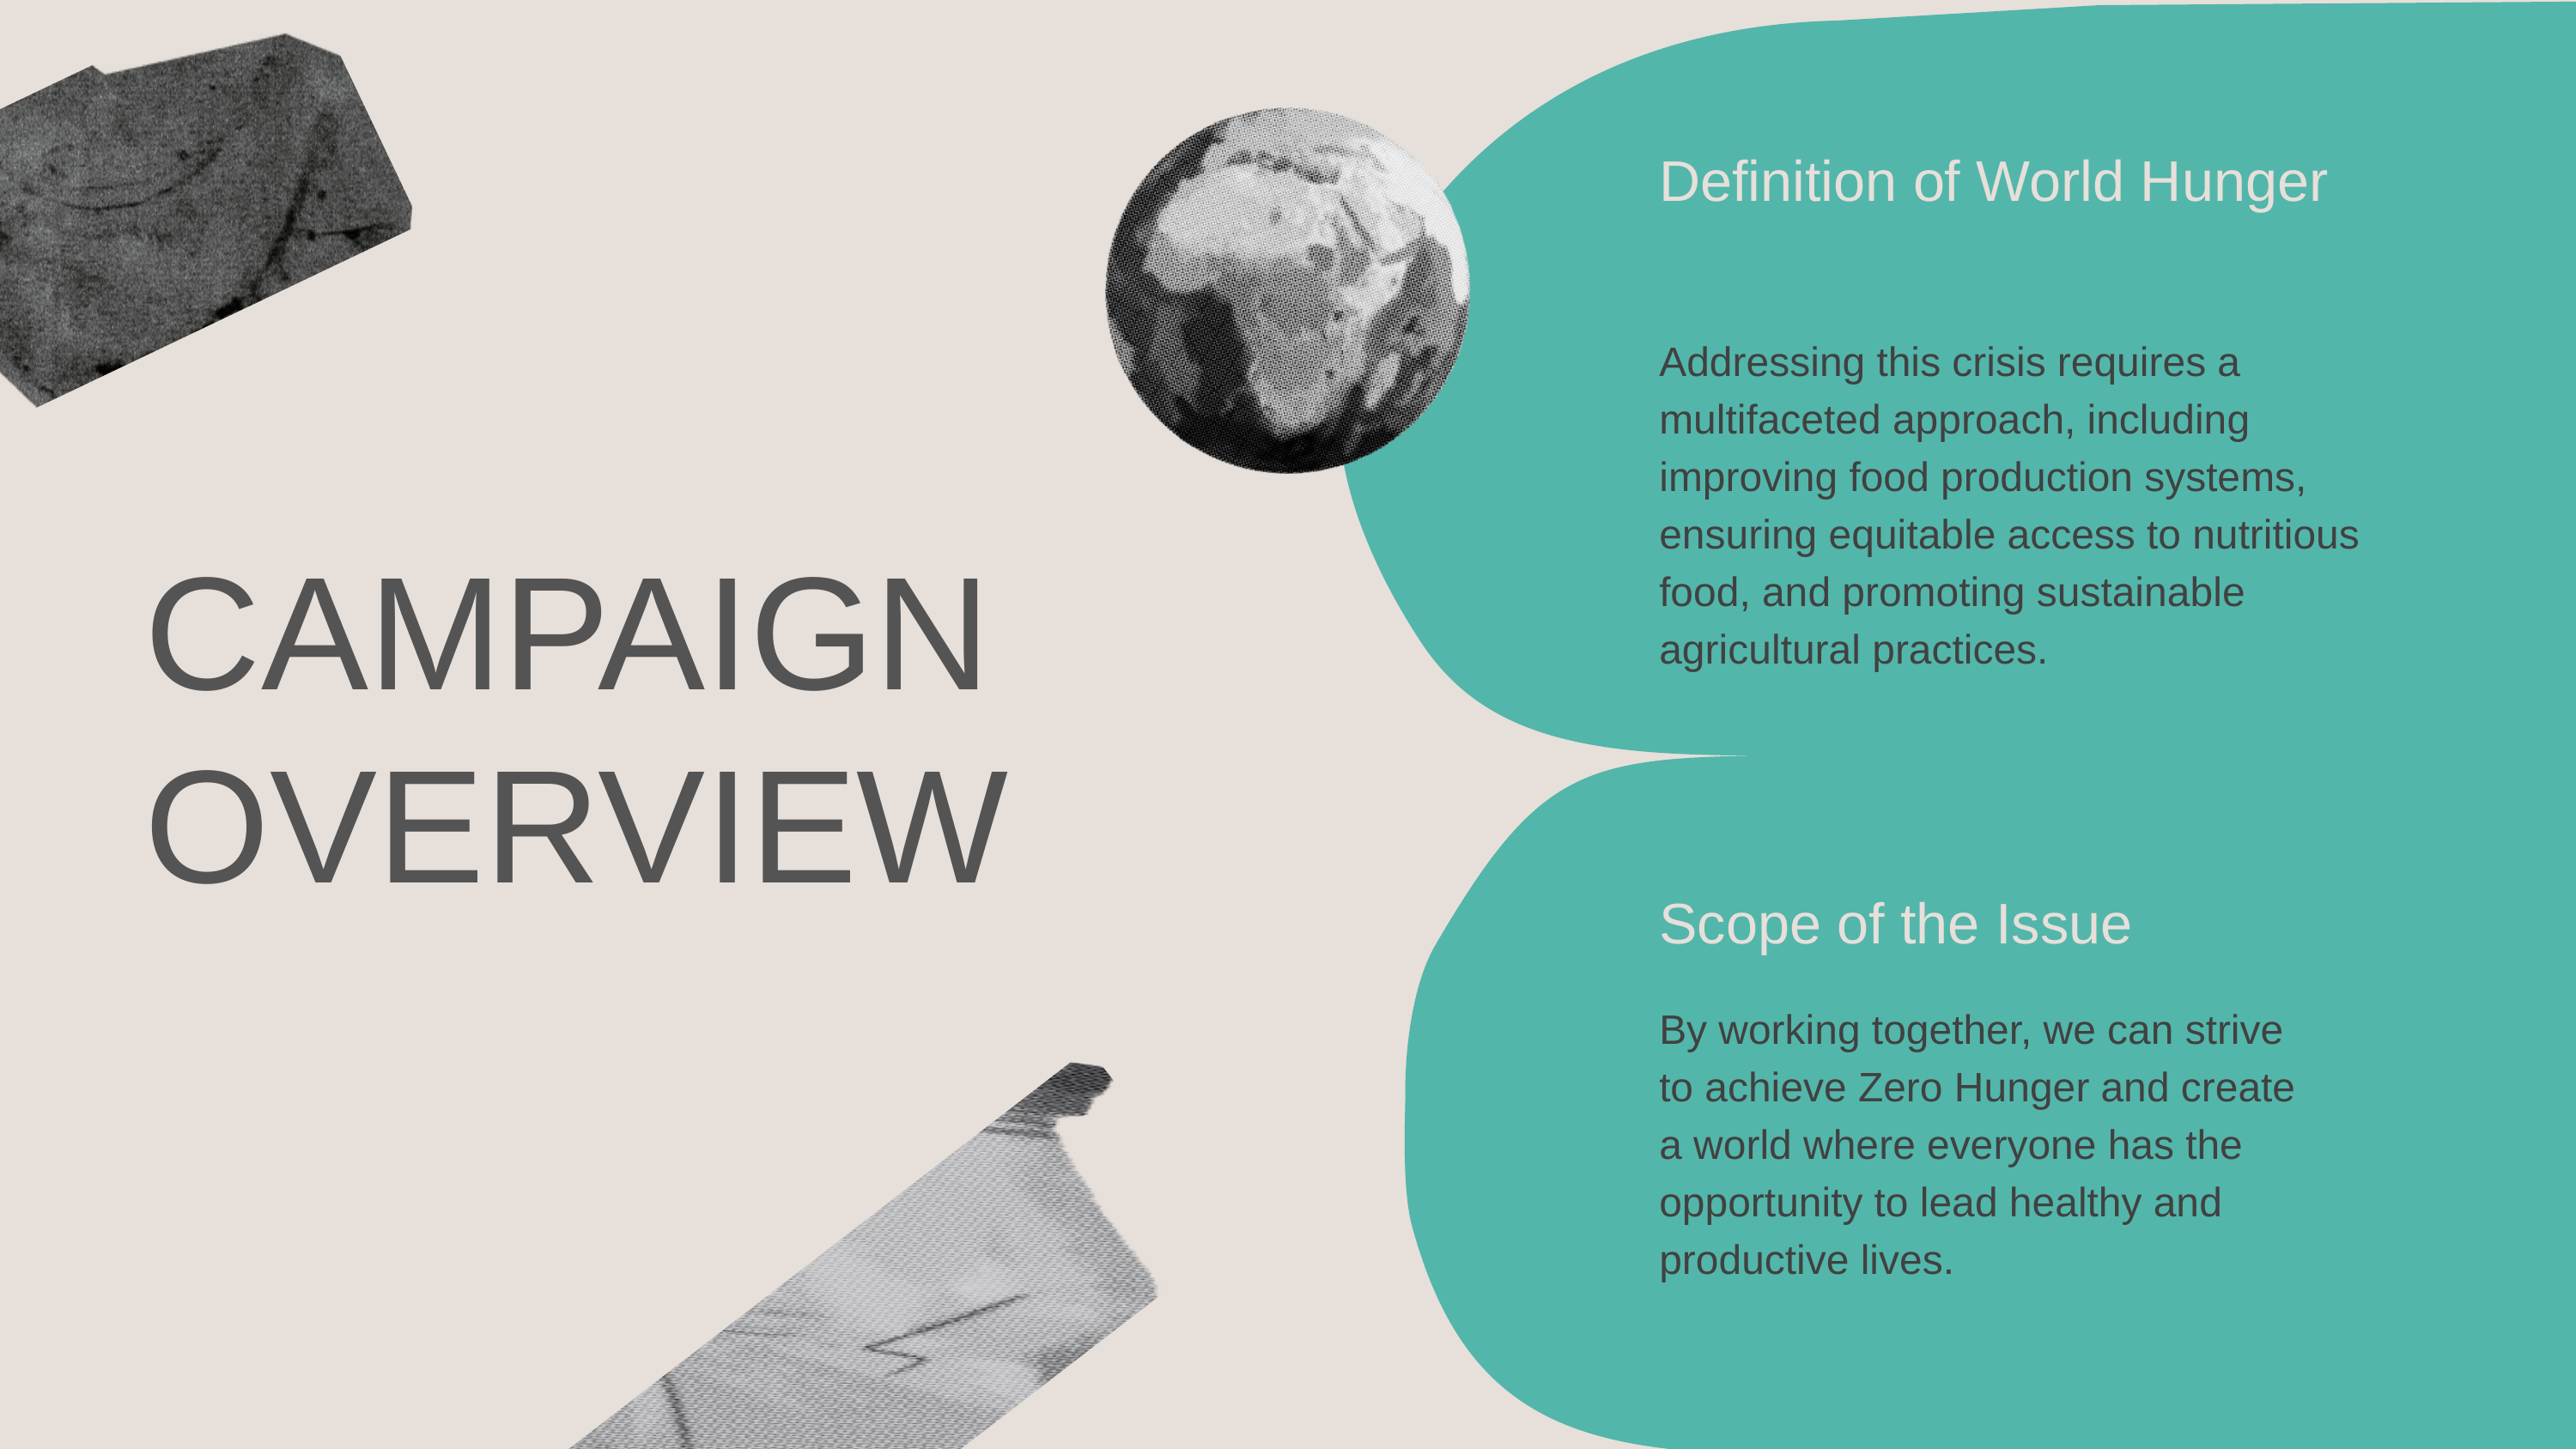

Definition of World Hunger
Addressing this crisis requires a multifaceted approach, including improving food production systems, ensuring equitable access to nutritious food, and promoting sustainable agricultural practices.
CAMPAIGN
OVERVIEW
Scope of the Issue
By working together, we can strive to achieve Zero Hunger and create a world where everyone has the opportunity to lead healthy and productive lives.